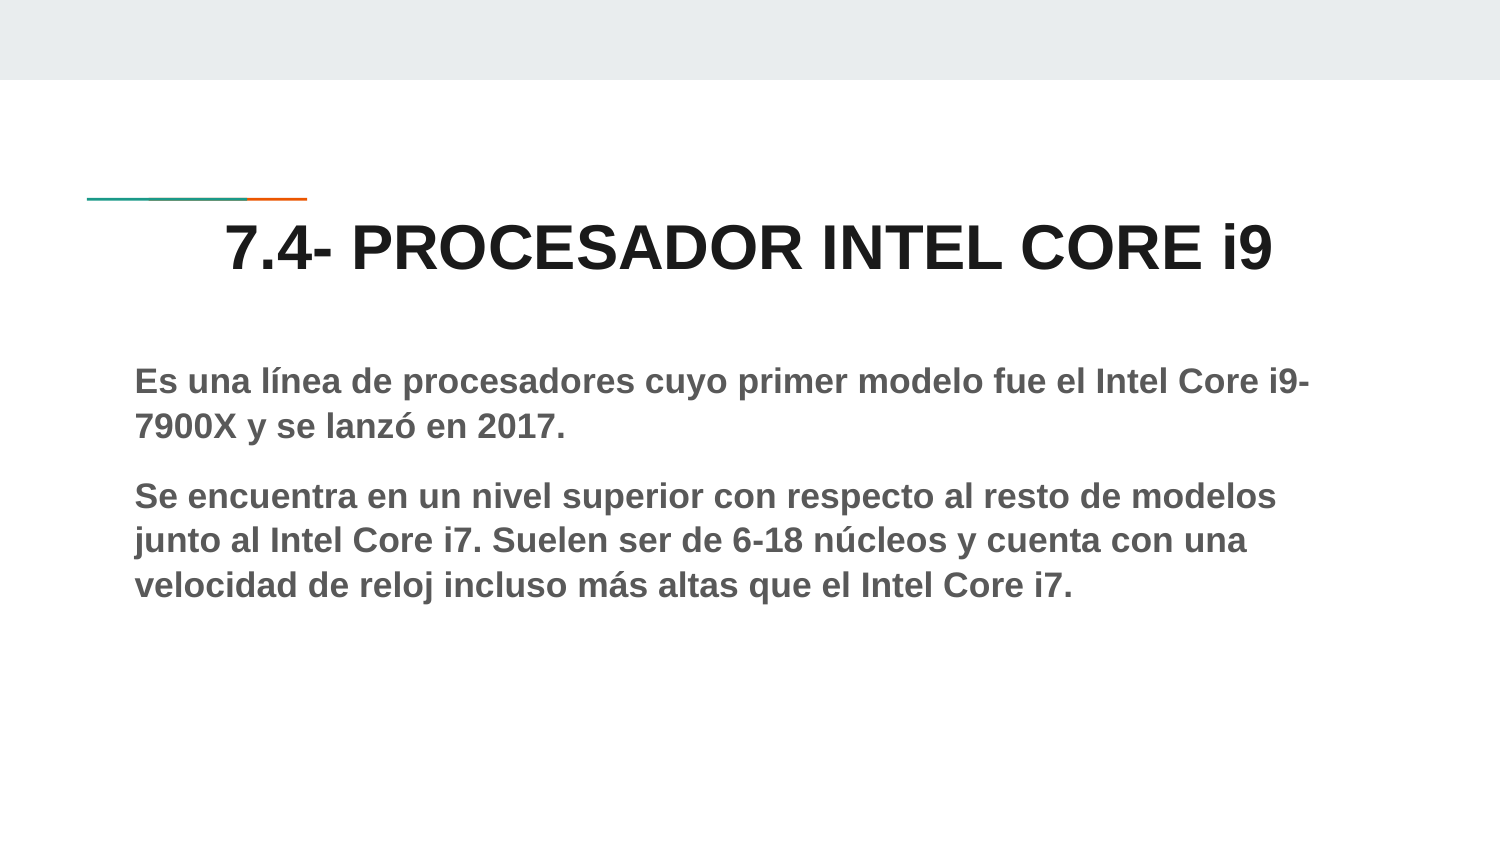

# 7.4- PROCESADOR INTEL CORE i9
Es una línea de procesadores cuyo primer modelo fue el Intel Core i9-7900X y se lanzó en 2017.
Se encuentra en un nivel superior con respecto al resto de modelos junto al Intel Core i7. Suelen ser de 6-18 núcleos y cuenta con una velocidad de reloj incluso más altas que el Intel Core i7.